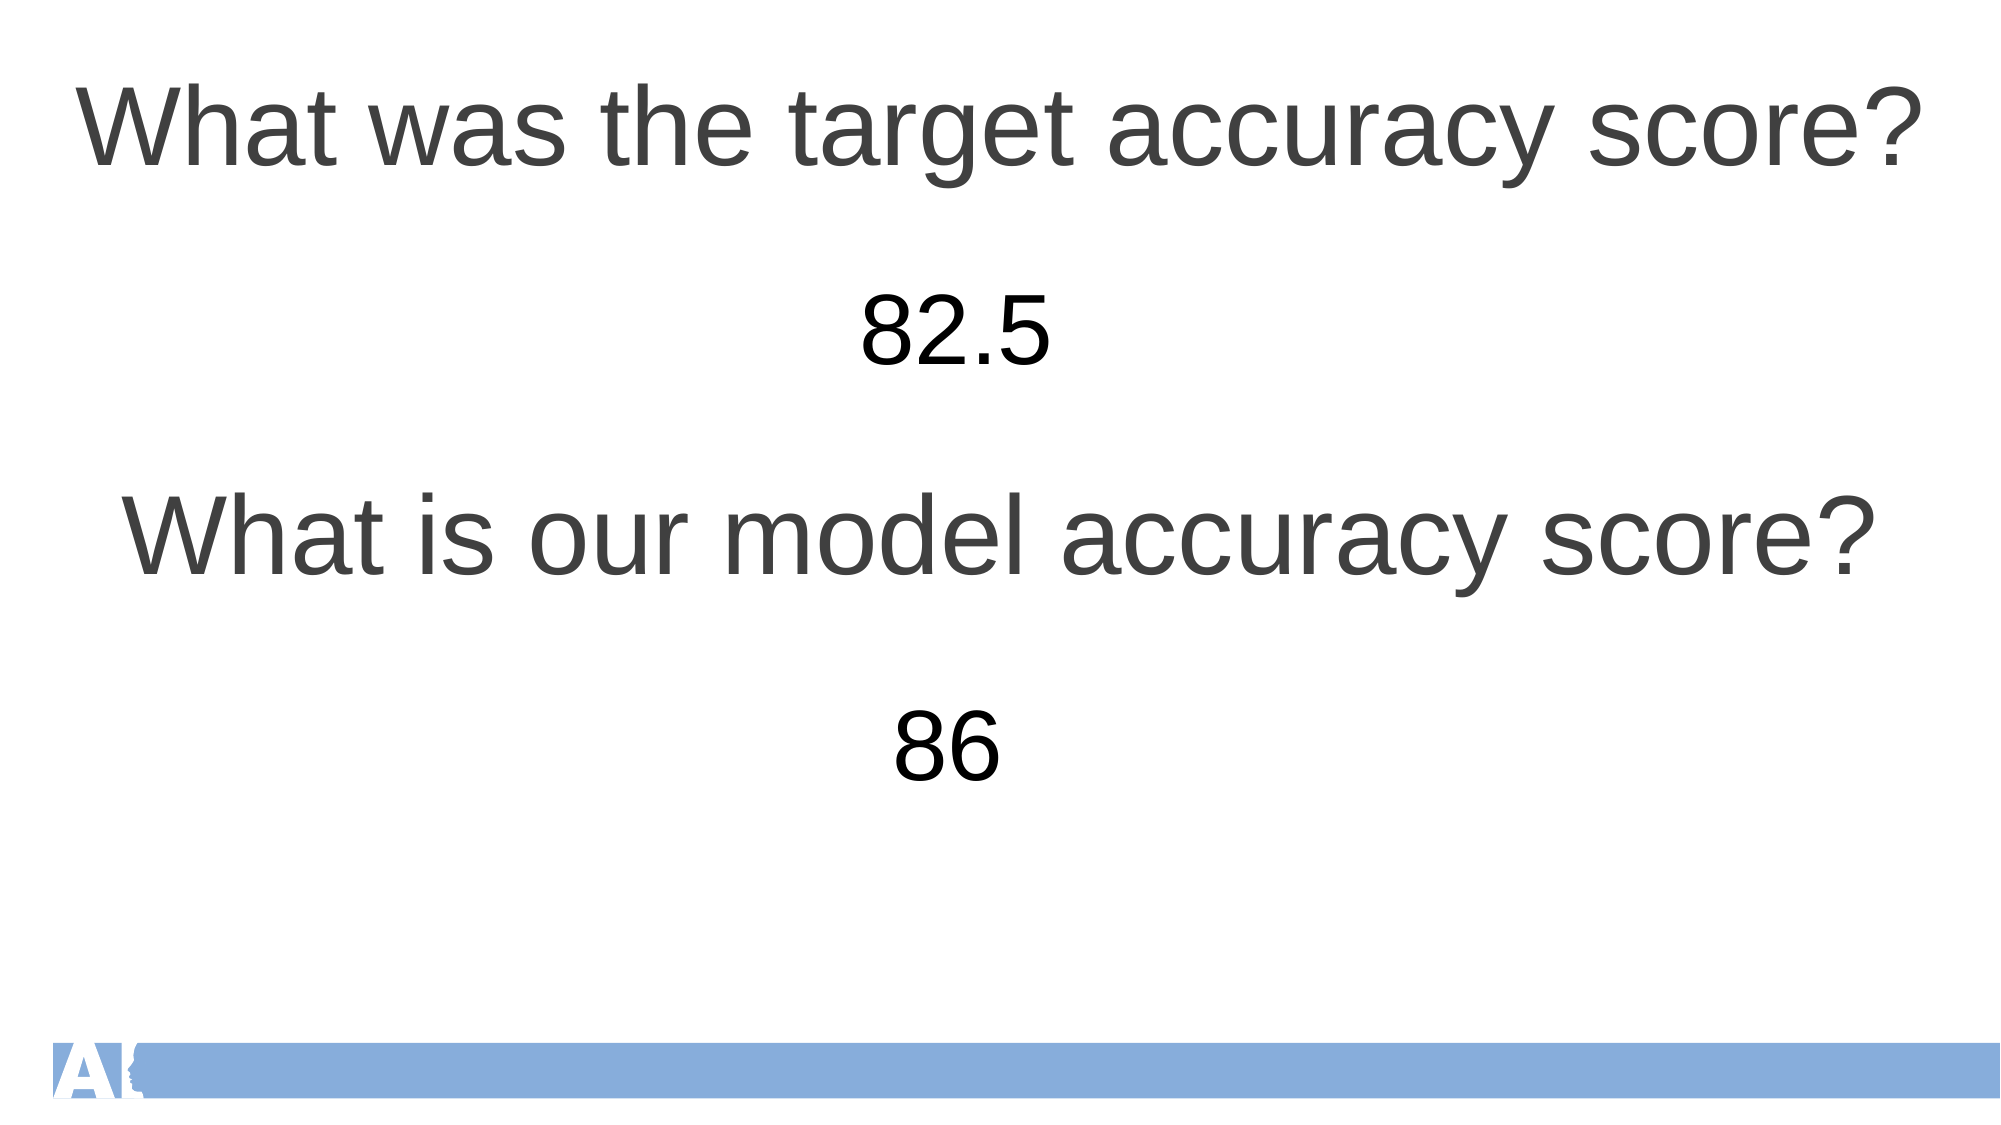

What was the target accuracy score?
82.5
What is our model accuracy score?
86